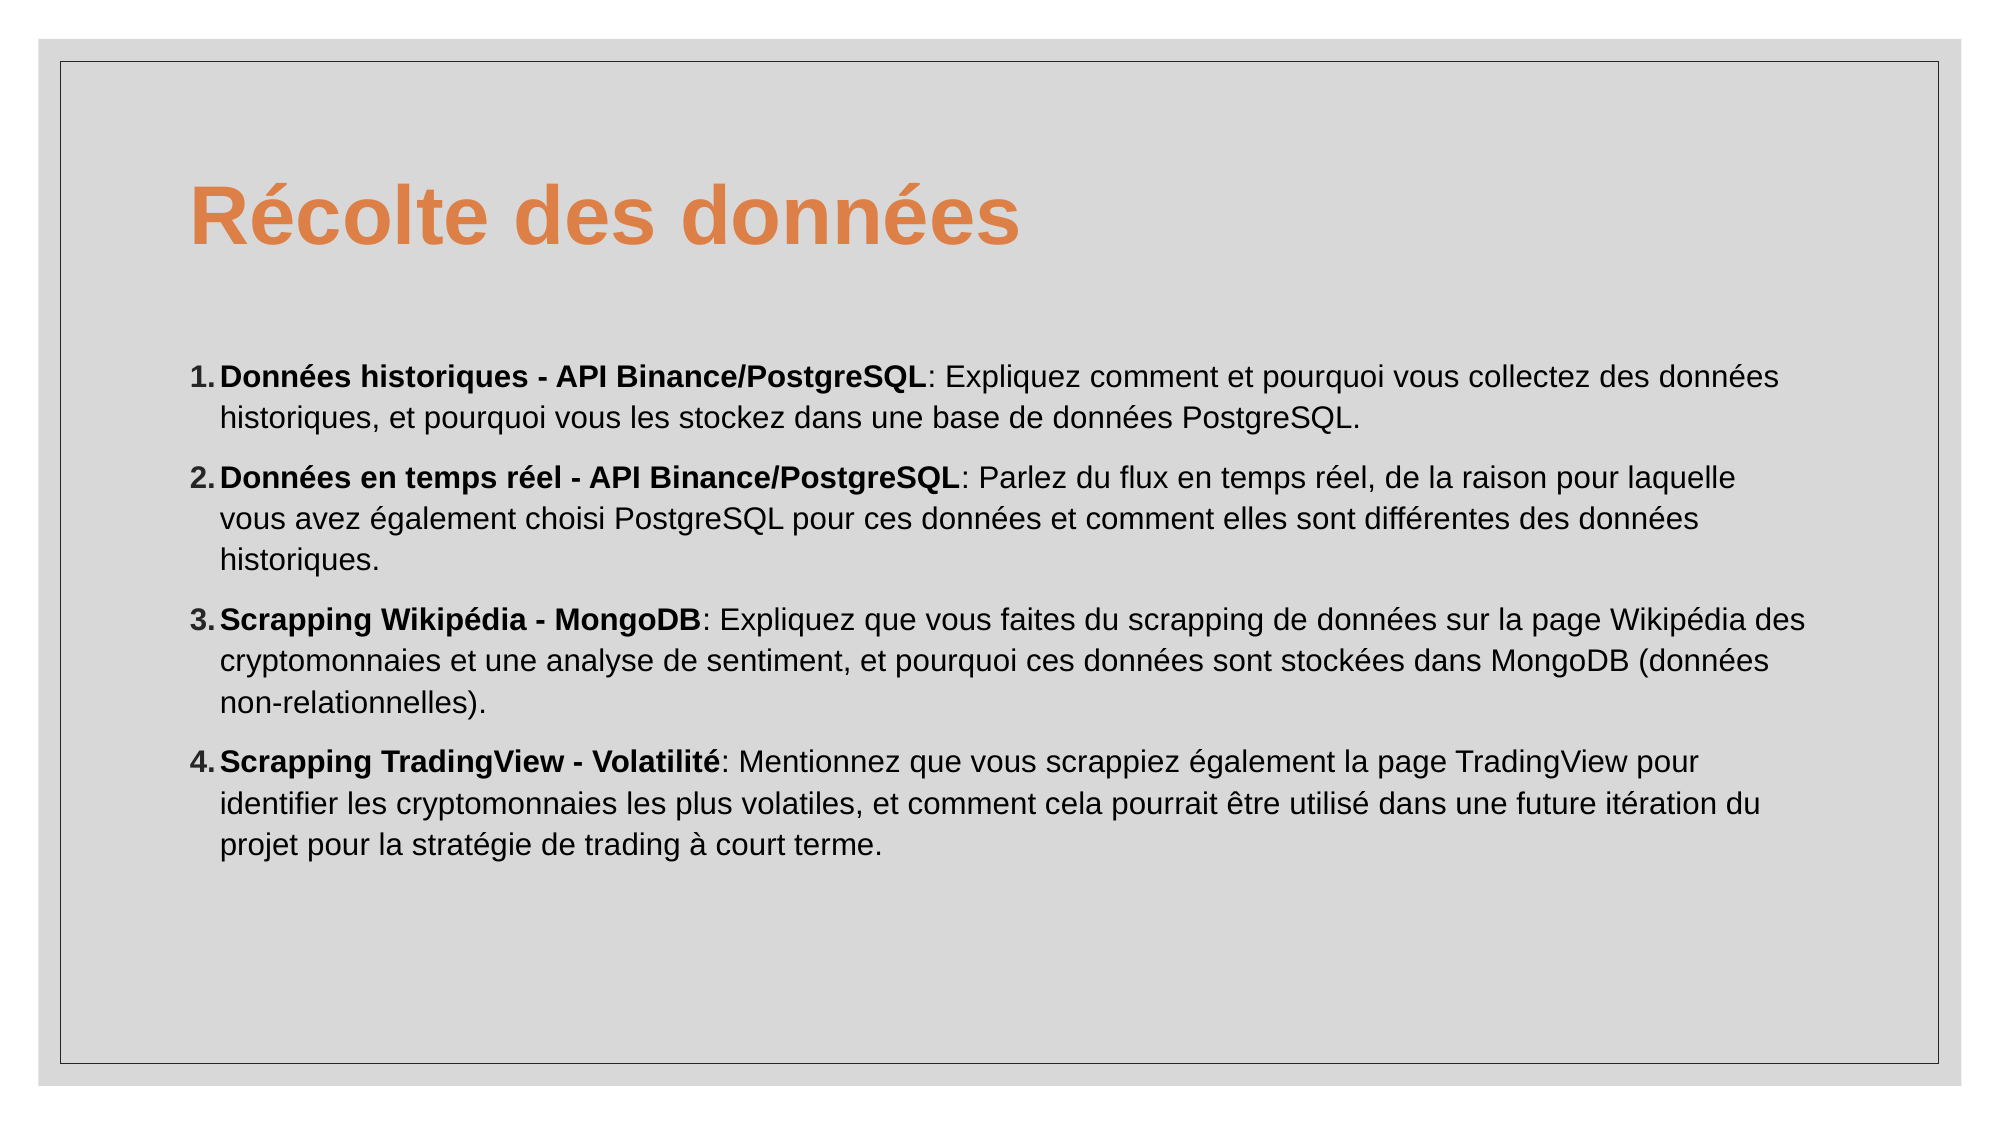

# Récolte des données
Données historiques - API Binance/PostgreSQL: Expliquez comment et pourquoi vous collectez des données historiques, et pourquoi vous les stockez dans une base de données PostgreSQL.
Données en temps réel - API Binance/PostgreSQL: Parlez du flux en temps réel, de la raison pour laquelle vous avez également choisi PostgreSQL pour ces données et comment elles sont différentes des données historiques.
Scrapping Wikipédia - MongoDB: Expliquez que vous faites du scrapping de données sur la page Wikipédia des cryptomonnaies et une analyse de sentiment, et pourquoi ces données sont stockées dans MongoDB (données non-relationnelles).
Scrapping TradingView - Volatilité: Mentionnez que vous scrappiez également la page TradingView pour identifier les cryptomonnaies les plus volatiles, et comment cela pourrait être utilisé dans une future itération du projet pour la stratégie de trading à court terme.